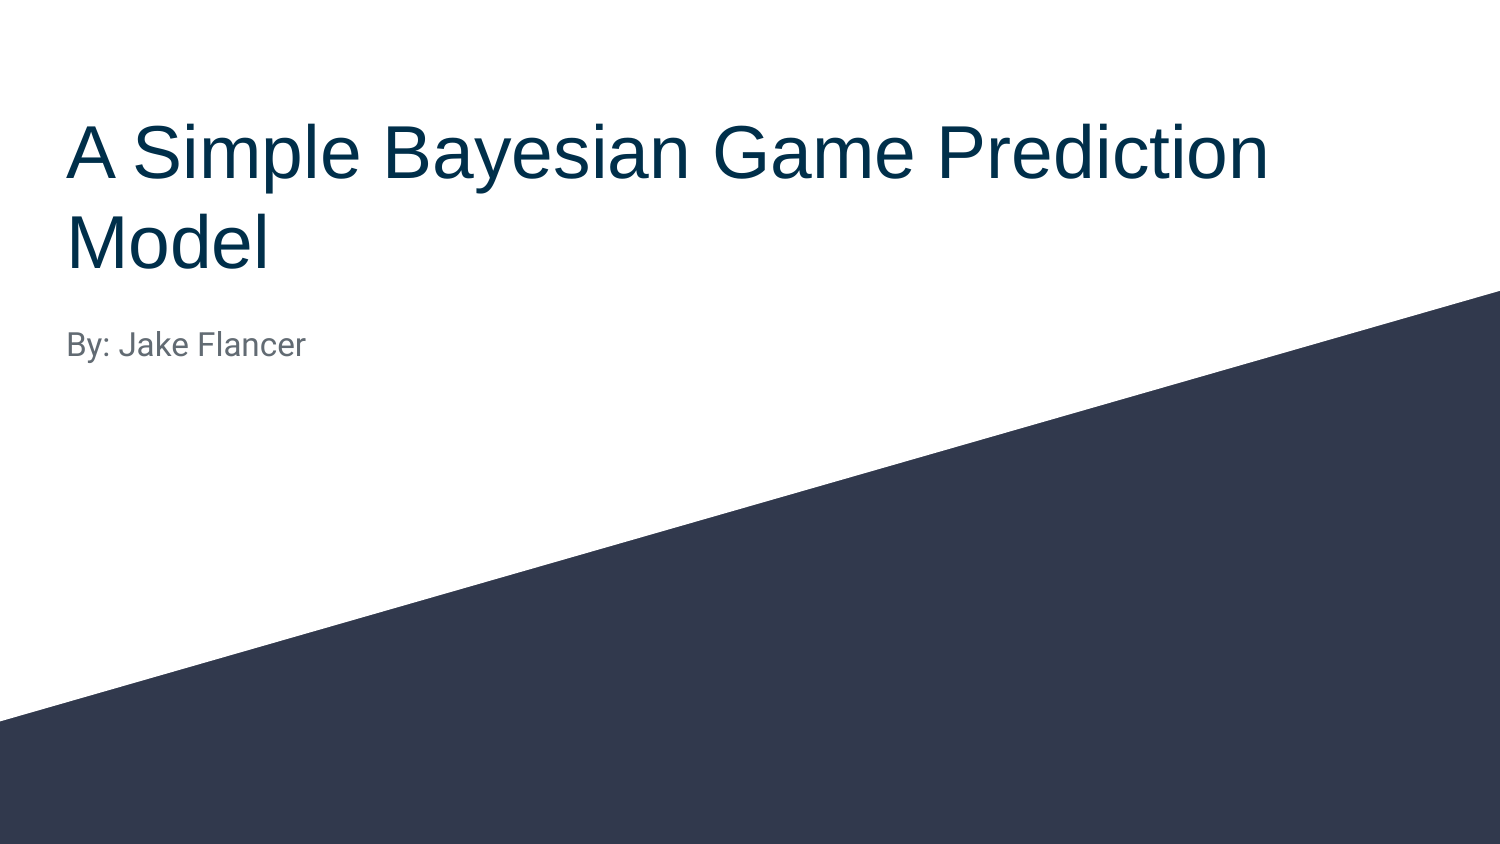

# A Simple Bayesian Game Prediction Model
By: Jake Flancer